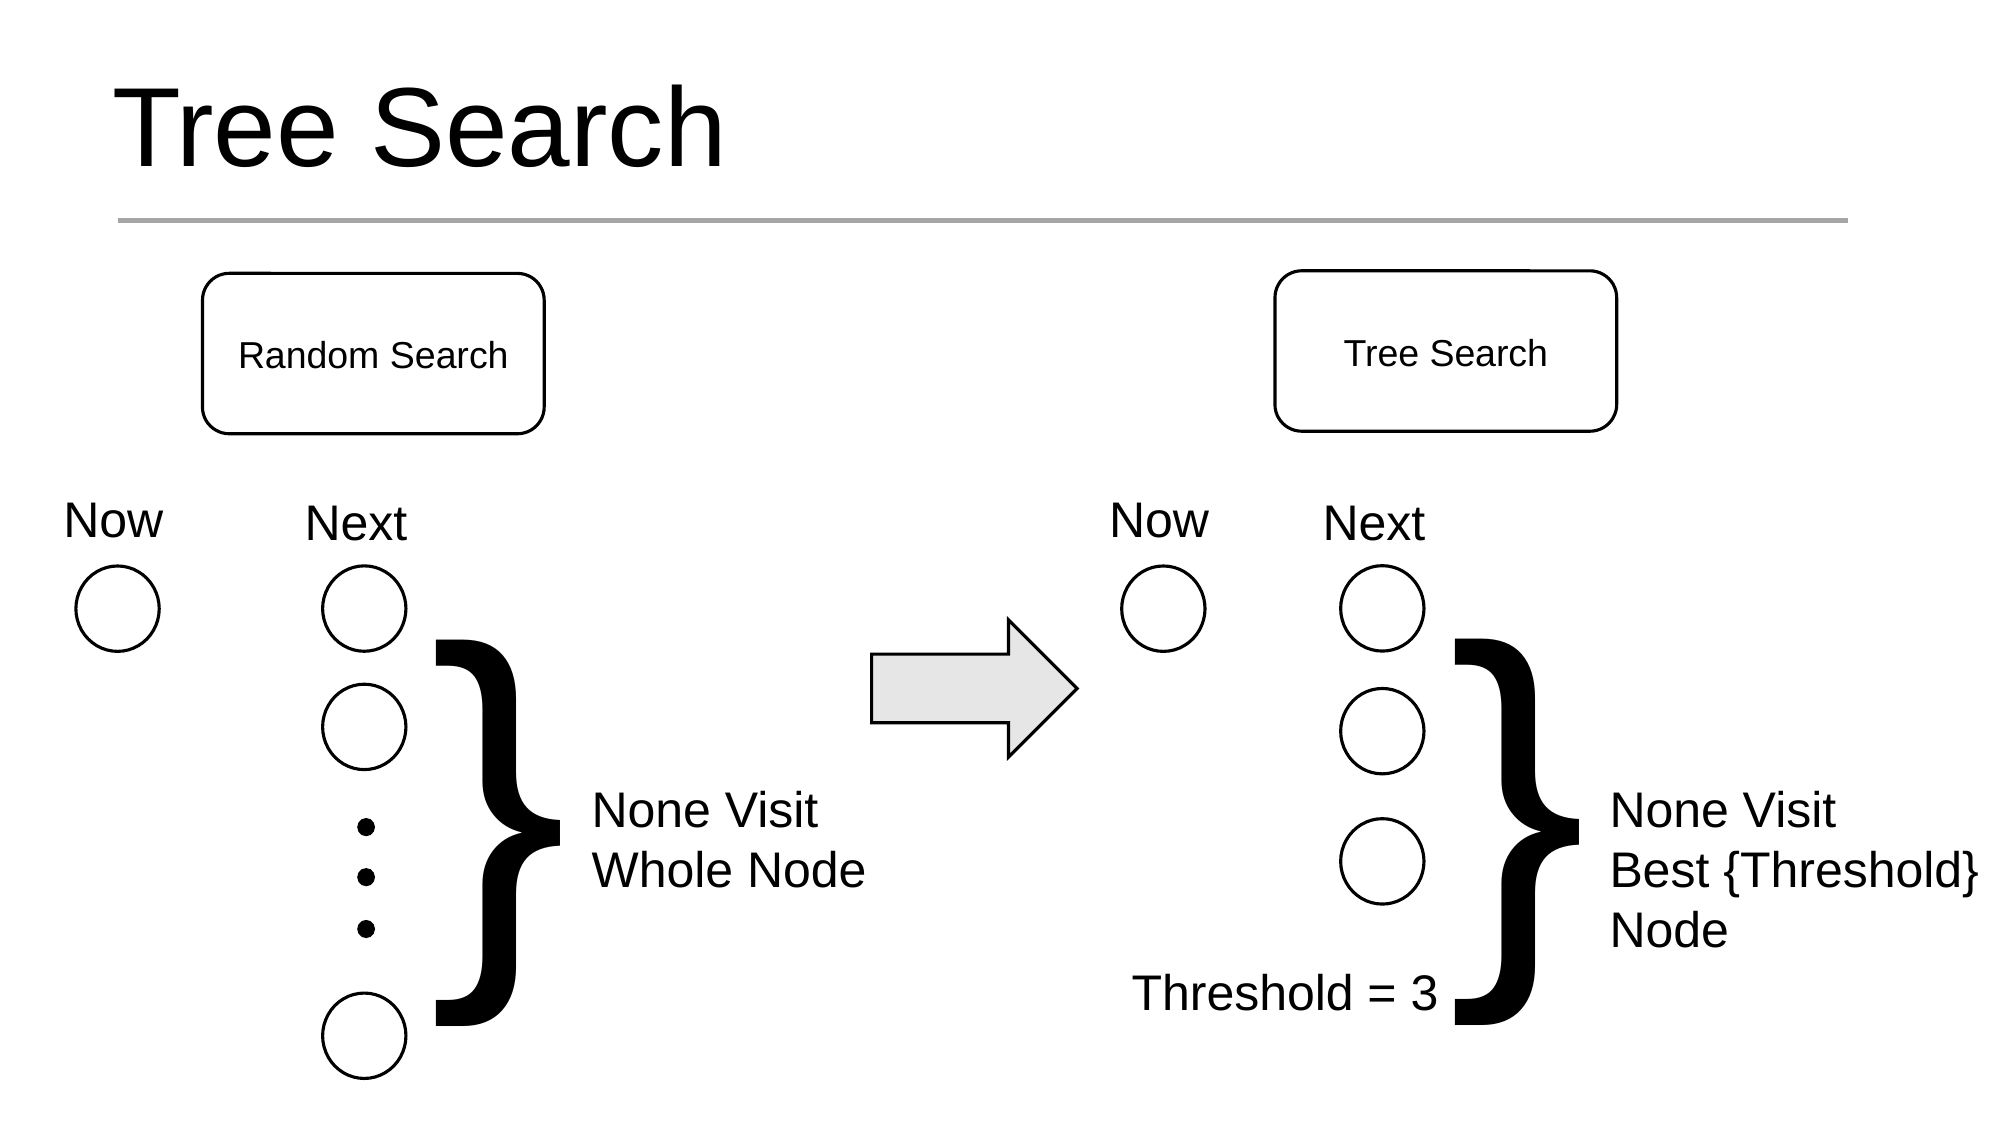

Tree Search
Tree Search
Random Search
Now
Now
Next
Next
}
}

None Visit
Best {Threshold}
Node
None Visit
Whole Node

Threshold = 3